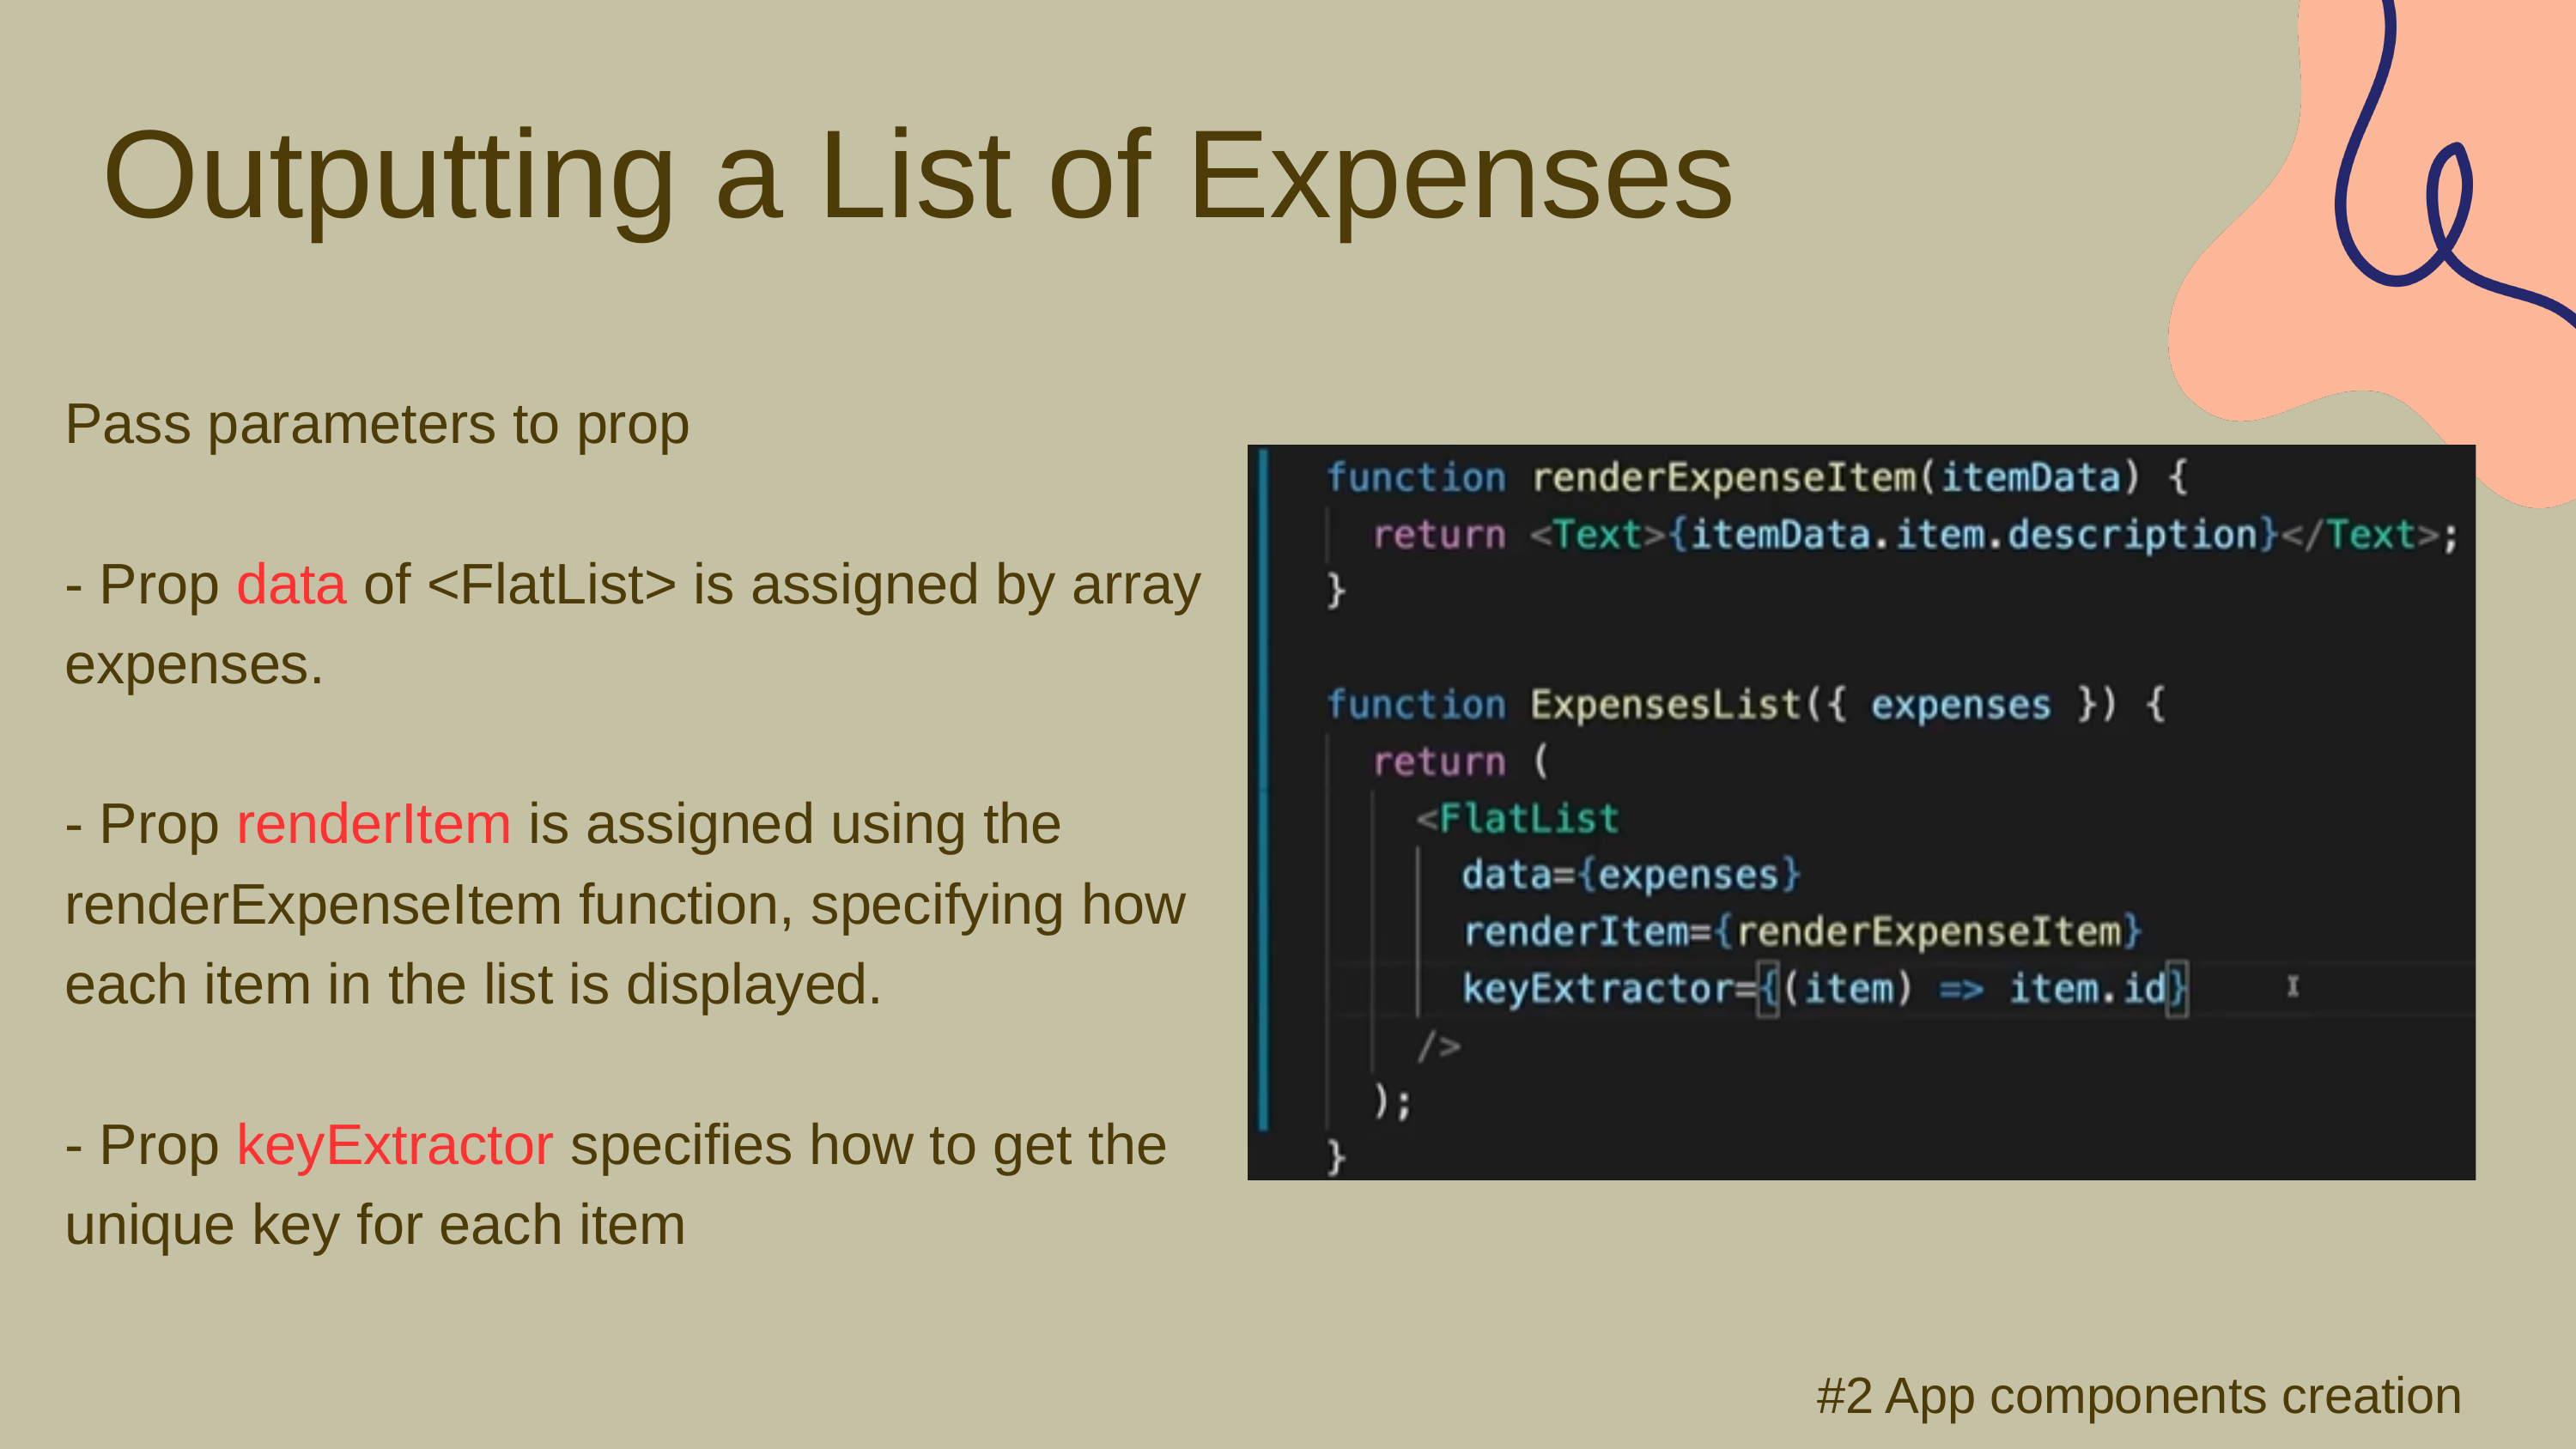

Outputting a List of Expenses
Pass parameters to prop

- Prop data of <FlatList> is assigned by array expenses.

- Prop renderItem is assigned using the renderExpenseItem function, specifying how each item in the list is displayed.

- Prop keyExtractor specifies how to get the unique key for each item

#2 App components creation